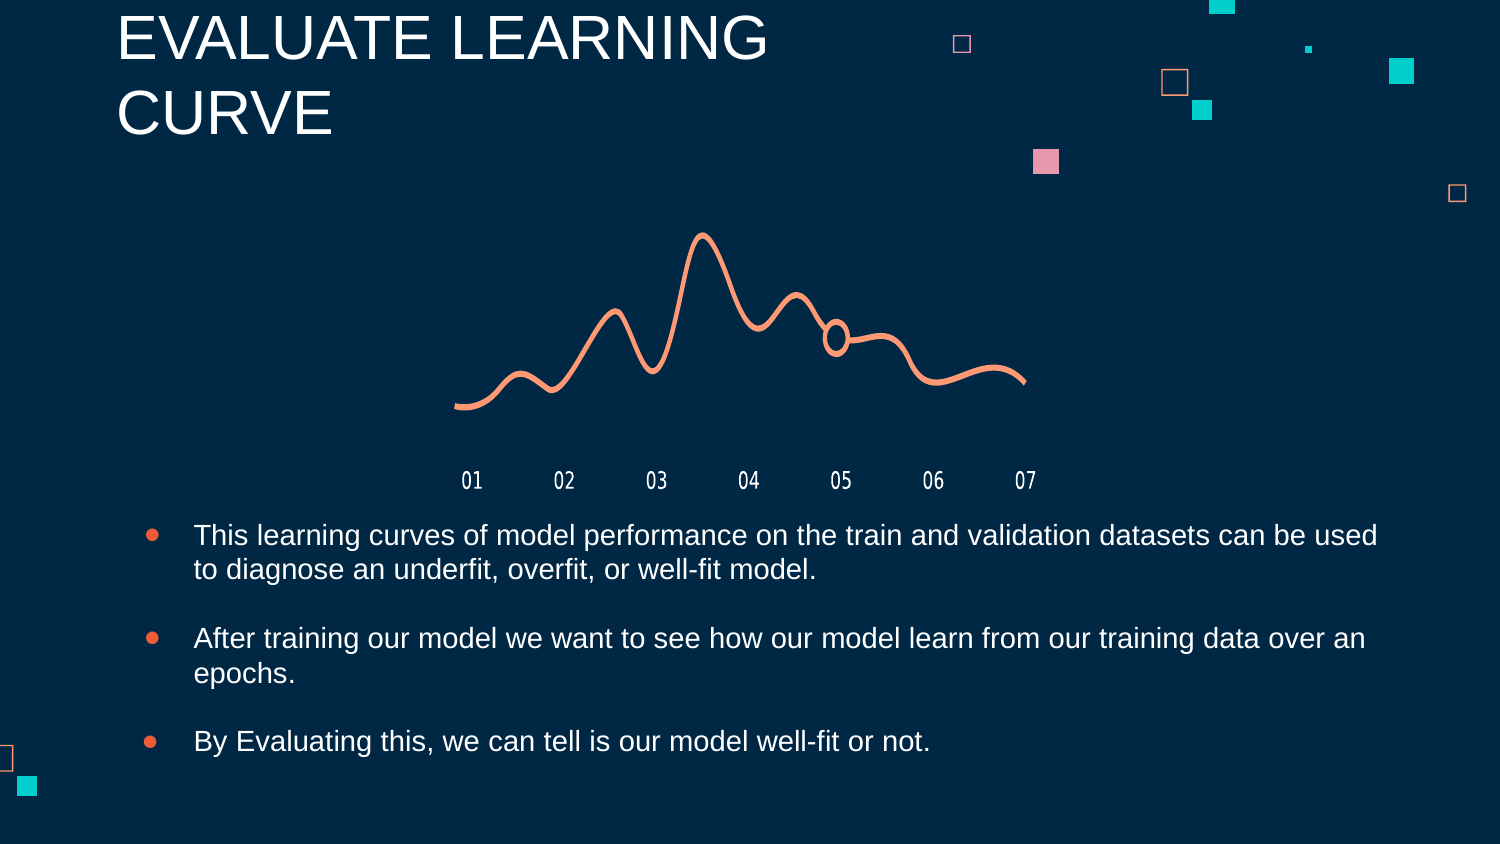

# EVALUATE LEARNING CURVE

This learning curves of model performance on the train and validation datasets can be used to diagnose an underfit, overfit, or well-fit model.
After training our model we want to see how our model learn from our training data over an epochs.
By Evaluating this, we can tell is our model well-fit or not.